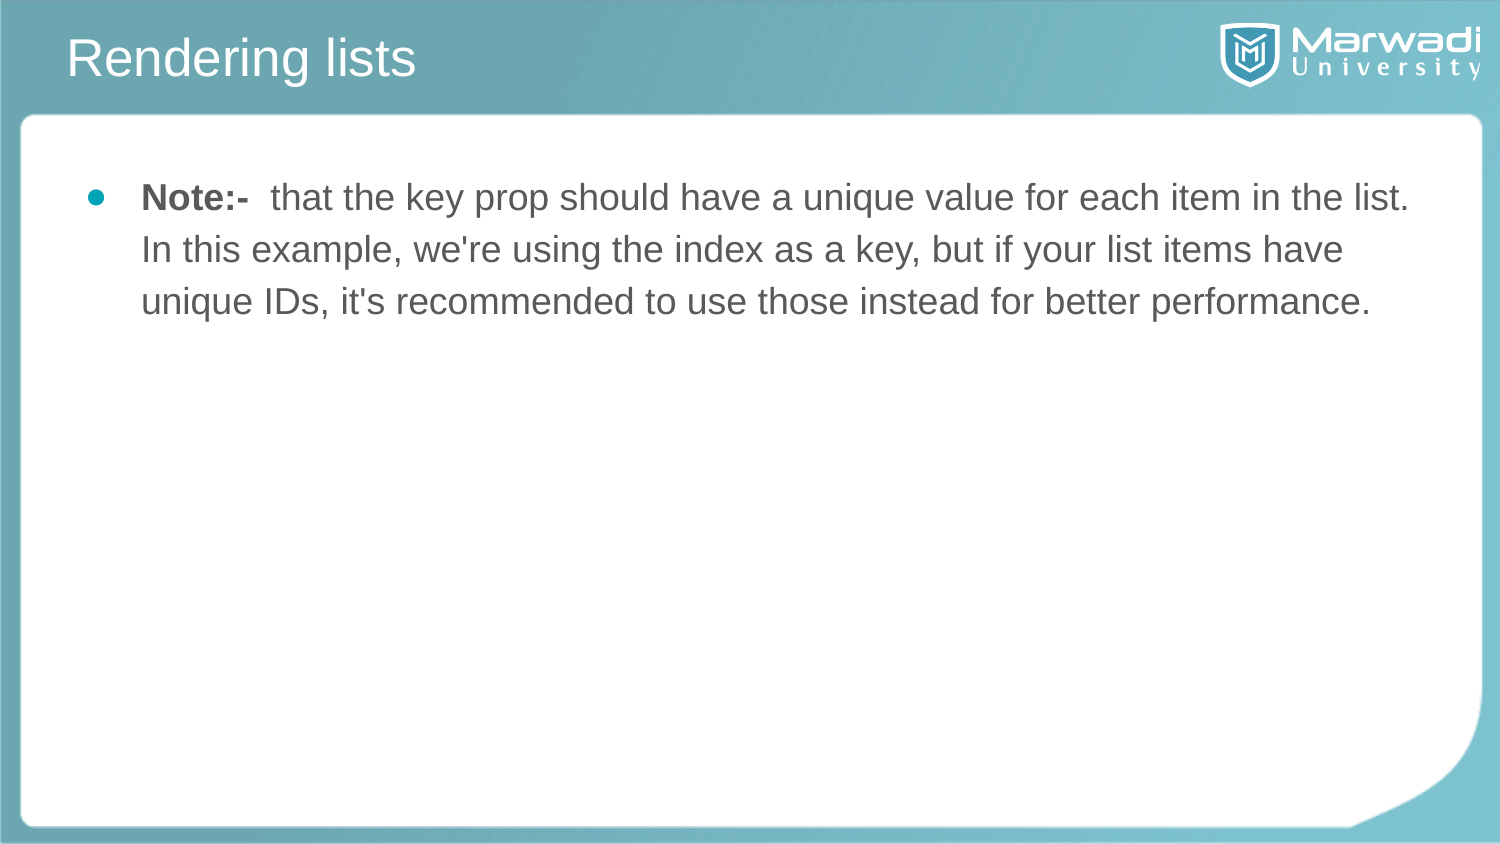

# Rendering lists
Note:-  that the key prop should have a unique value for each item in the list. In this example, we're using the index as a key, but if your list items have unique IDs, it's recommended to use those instead for better performance.